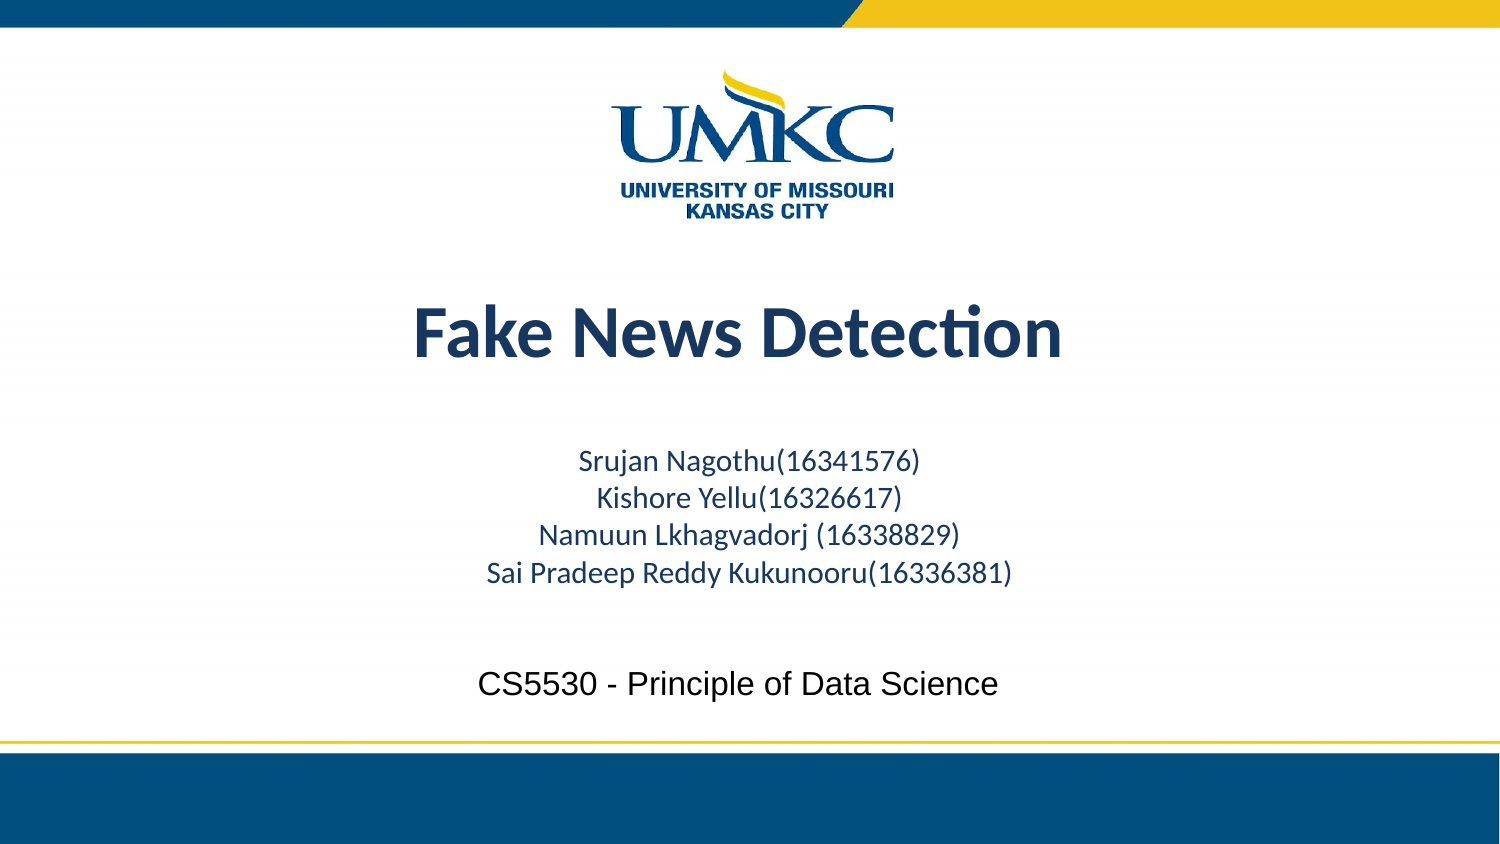

Fake News Detection
Srujan Nagothu(16341576)
Kishore Yellu(16326617)
Namuun Lkhagvadorj (16338829)
Sai Pradeep Reddy Kukunooru(16336381)

CS5530 - Principle of Data Science